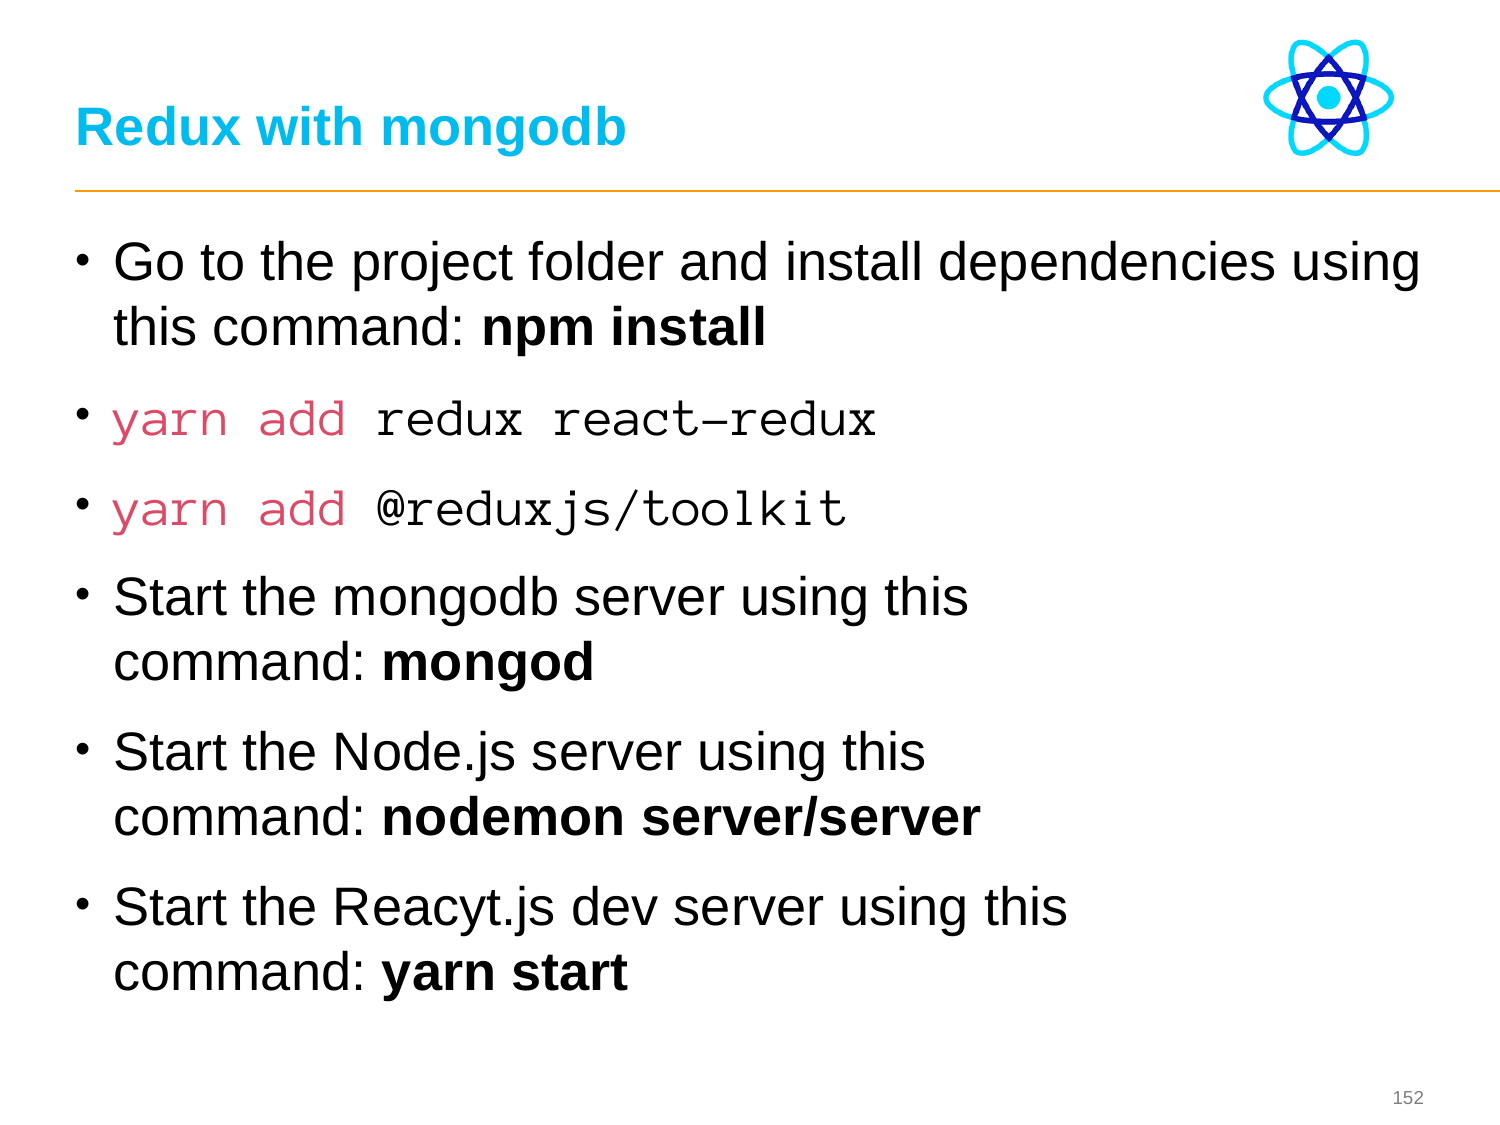

# Redux with mongodb
Go to the project folder and install dependencies using this command: npm install
yarn add redux react-redux
yarn add @reduxjs/toolkit
Start the mongodb server using this command: mongod
Start the Node.js server using this command: nodemon server/server
Start the Reacyt.js dev server using this command: yarn start